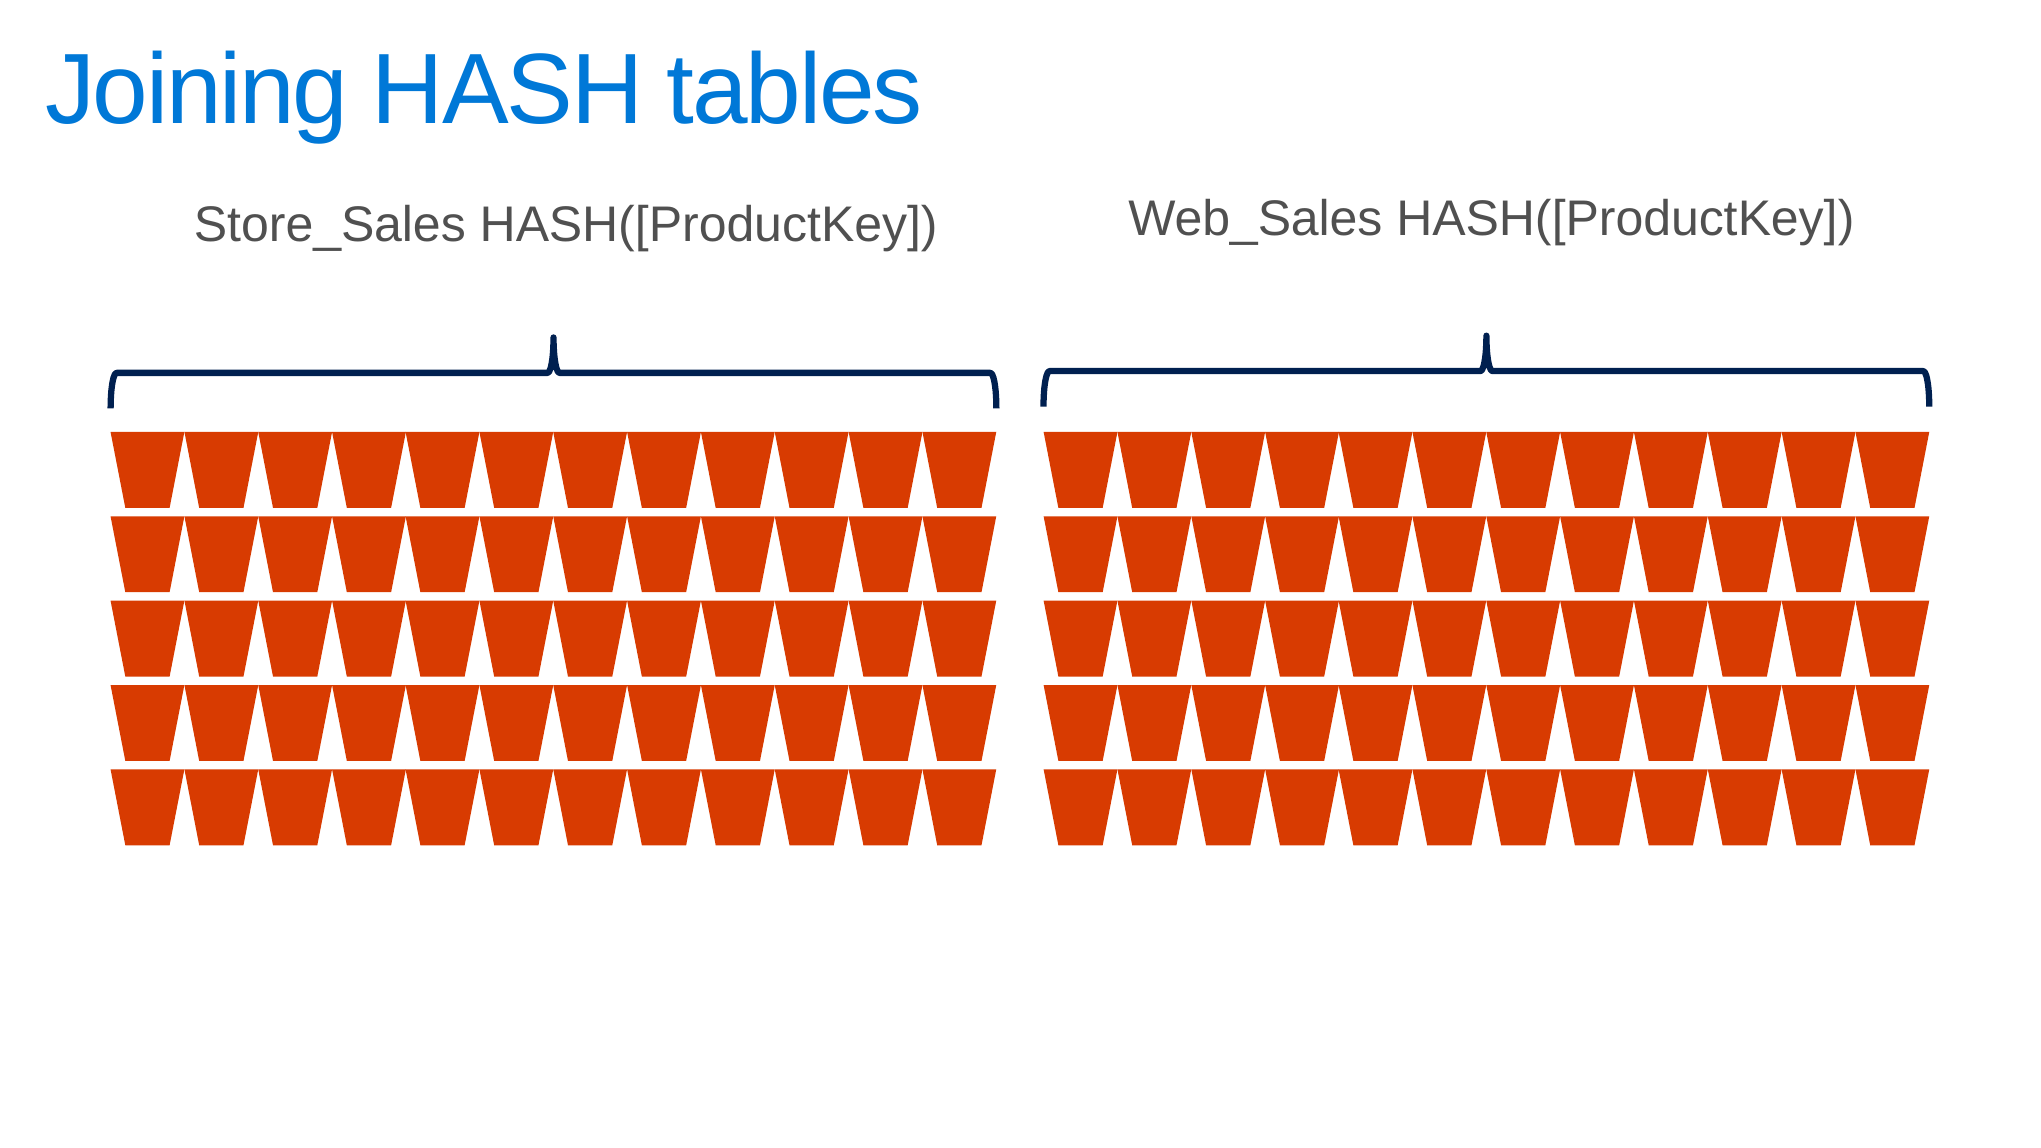

# Joining HASH tables
Web_Sales HASH([ProductKey])

Store_Sales HASH([ProductKey])